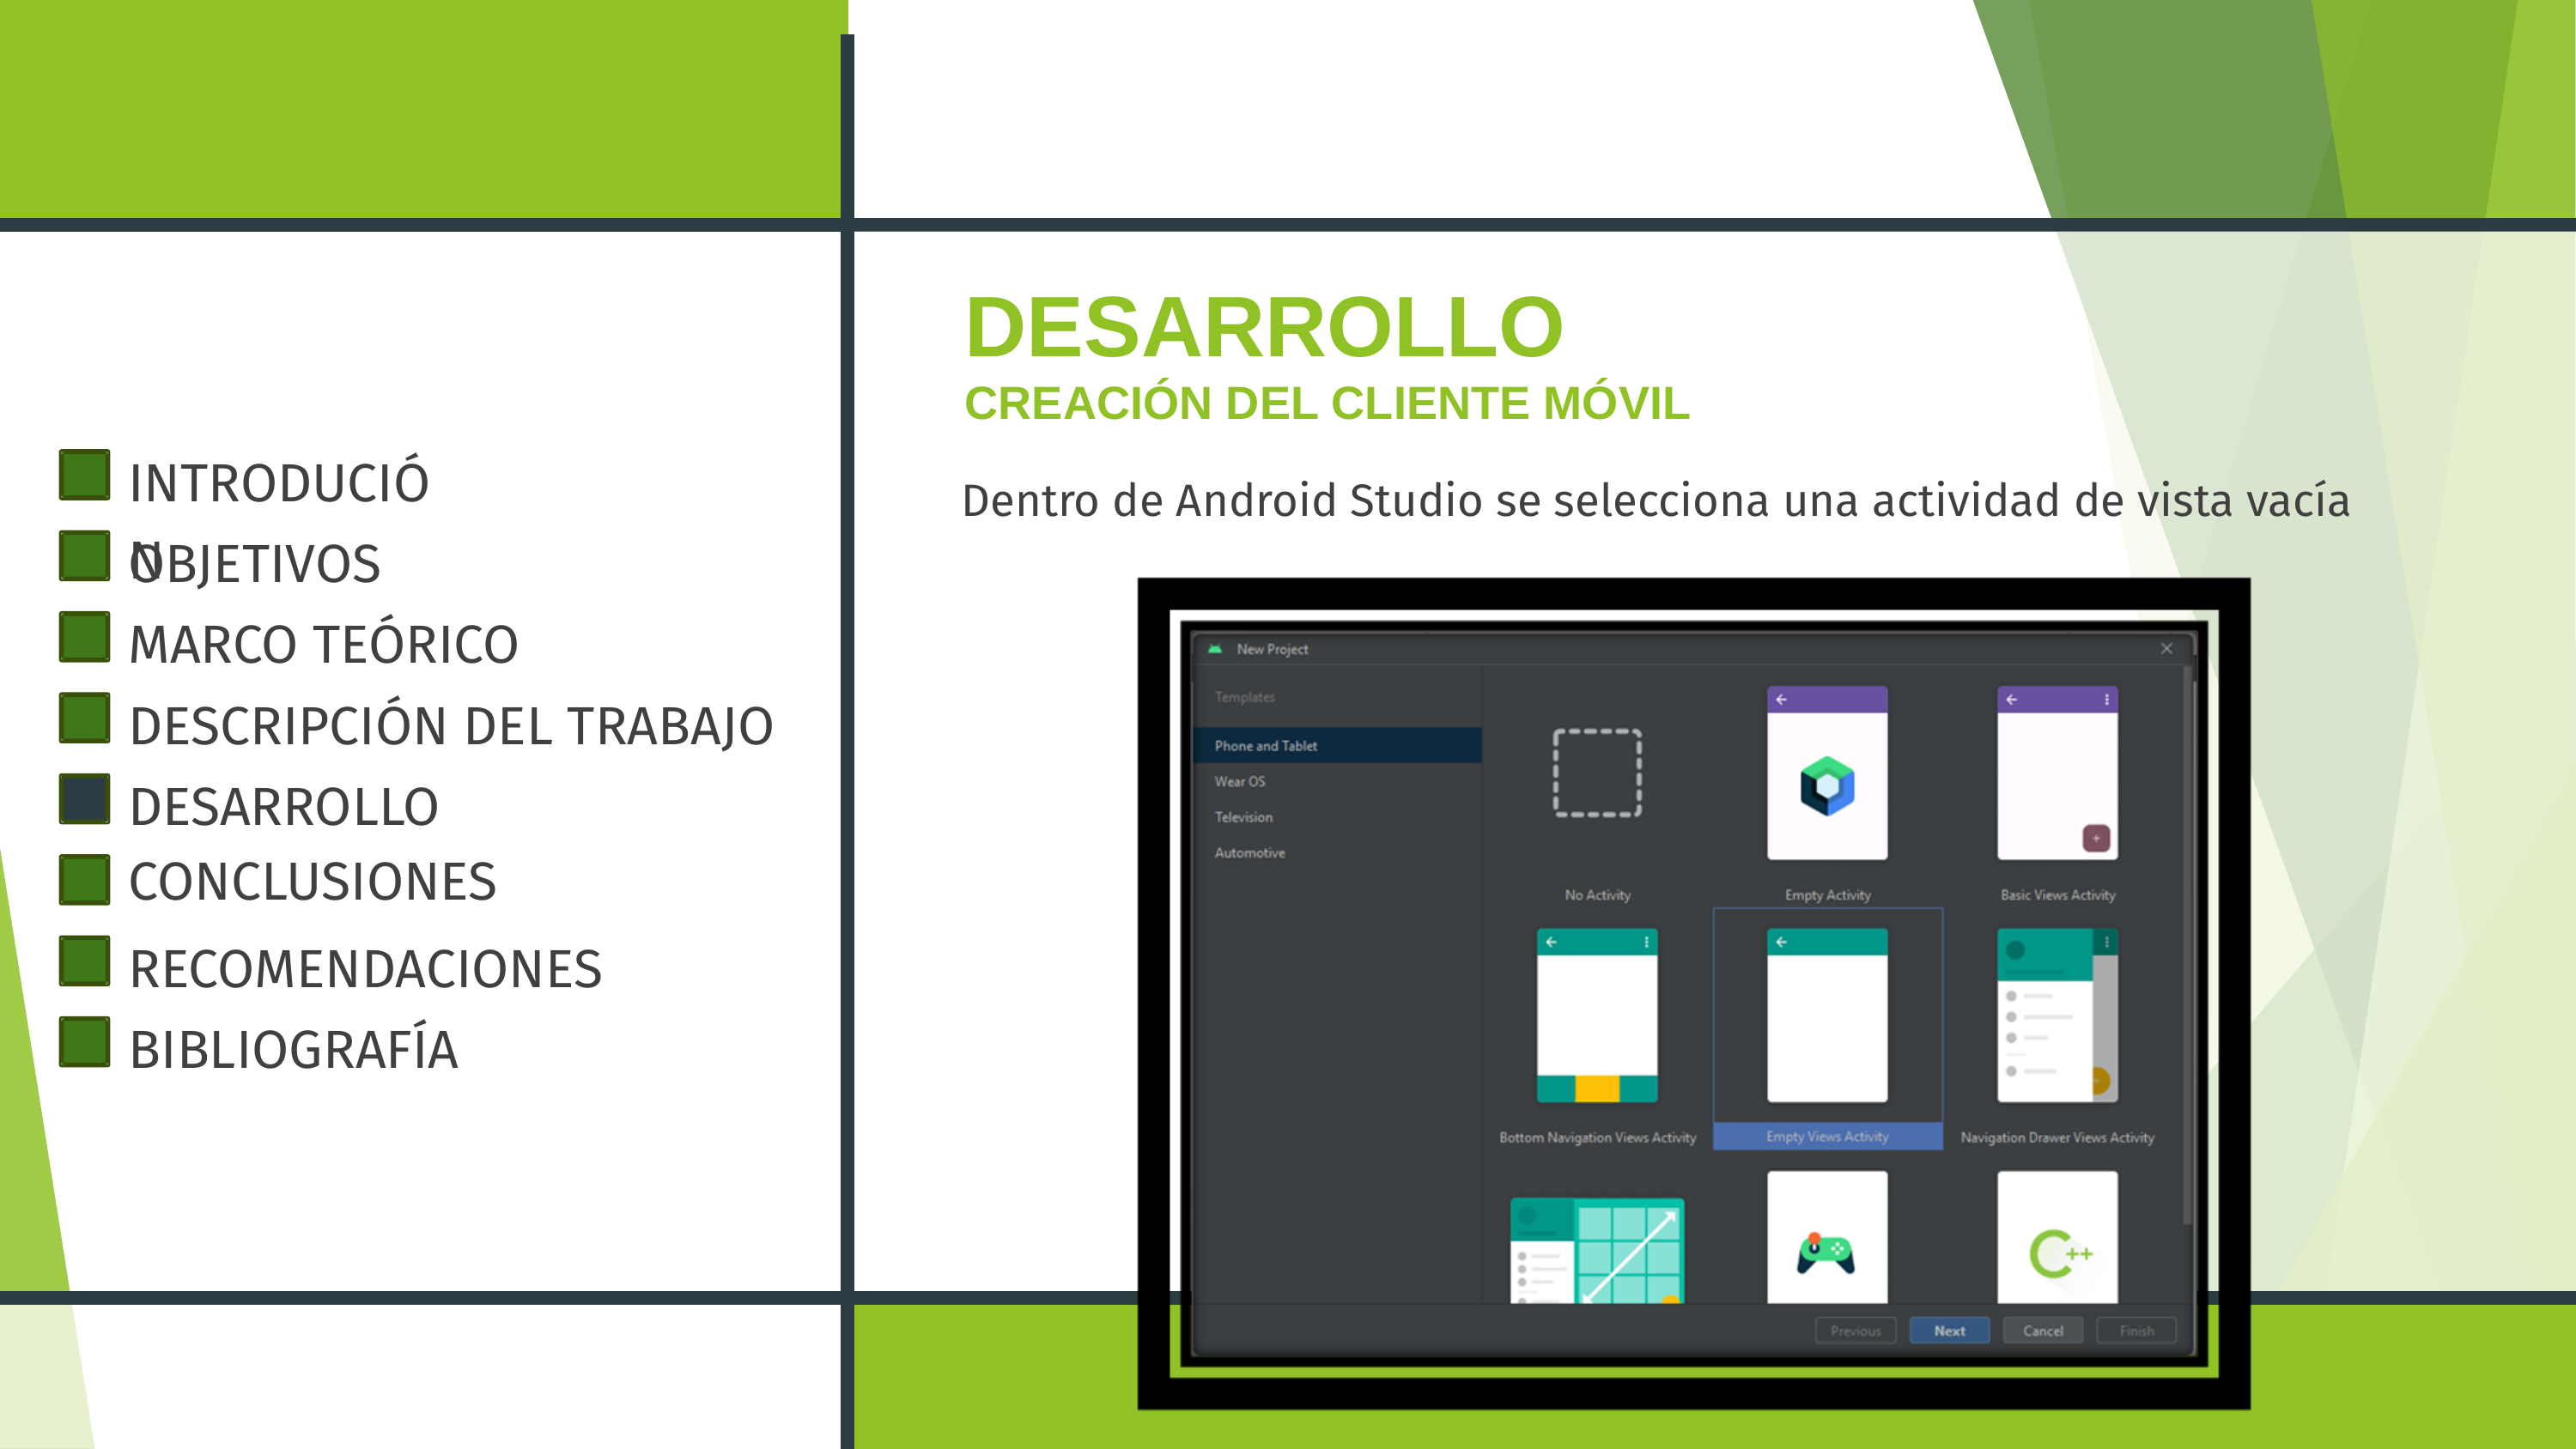

DESARROLLO
CREACIÓN DEL CLIENTE MÓVIL
INTRODUCIÓN

OBJETIVOS

MARCO TEÓRICO

DESCRIPCIÓN DEL TRABAJO

DESARROLLO

CONCLUSIONES

RECOMENDACIONES

BIBLIOGRAFÍA

Dentro de Android Studio se selecciona una actividad de vista vacía